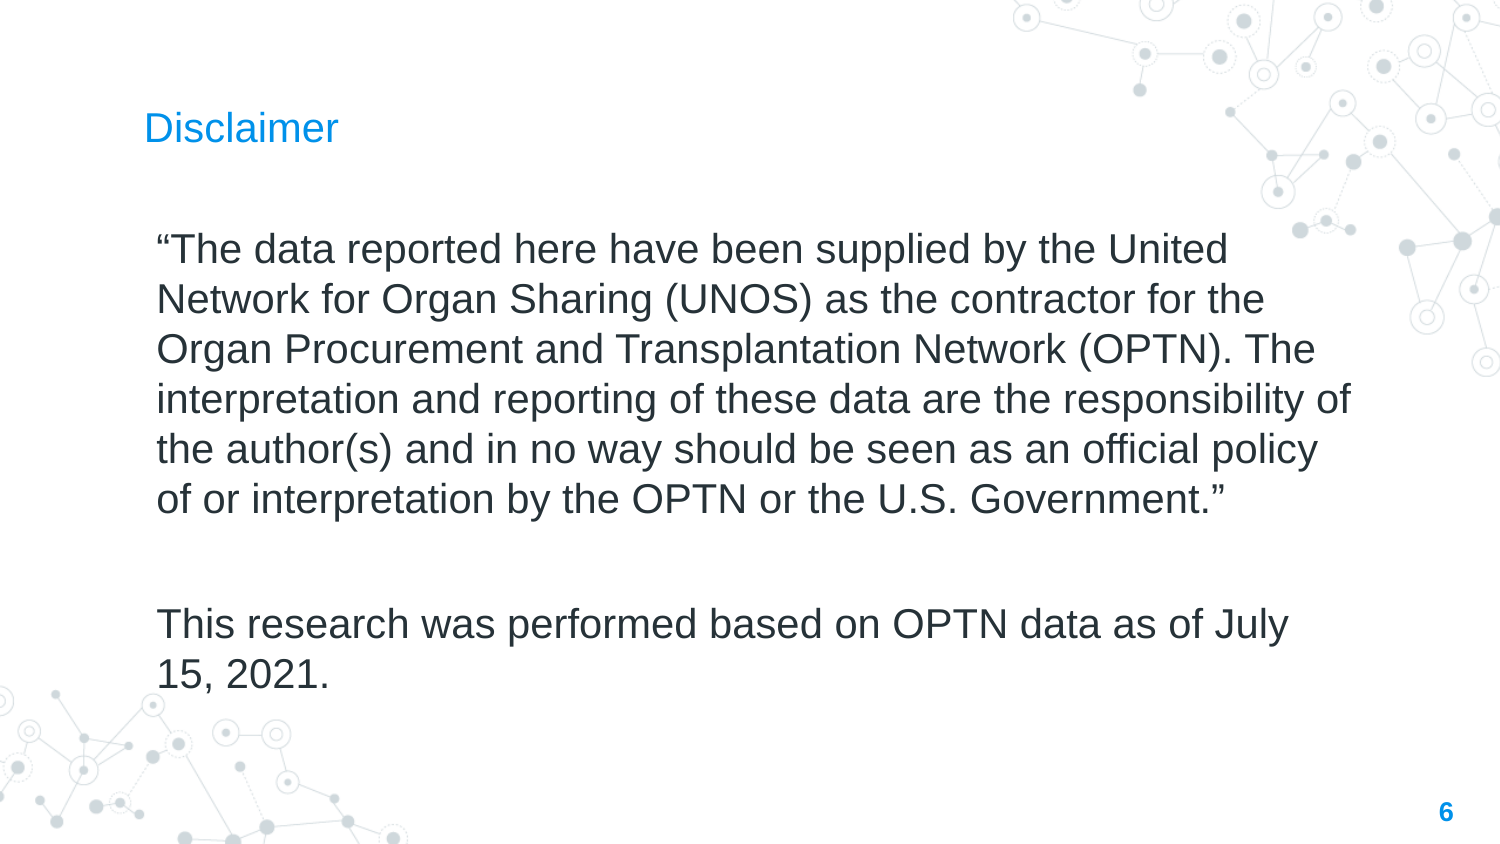

# Disclaimer
“The data reported here have been supplied by the United Network for Organ Sharing (UNOS) as the contractor for the Organ Procurement and Transplantation Network (OPTN). The interpretation and reporting of these data are the responsibility of the author(s) and in no way should be seen as an official policy of or interpretation by the OPTN or the U.S. Government.”

This research was performed based on OPTN data as of July 15, 2021.

6